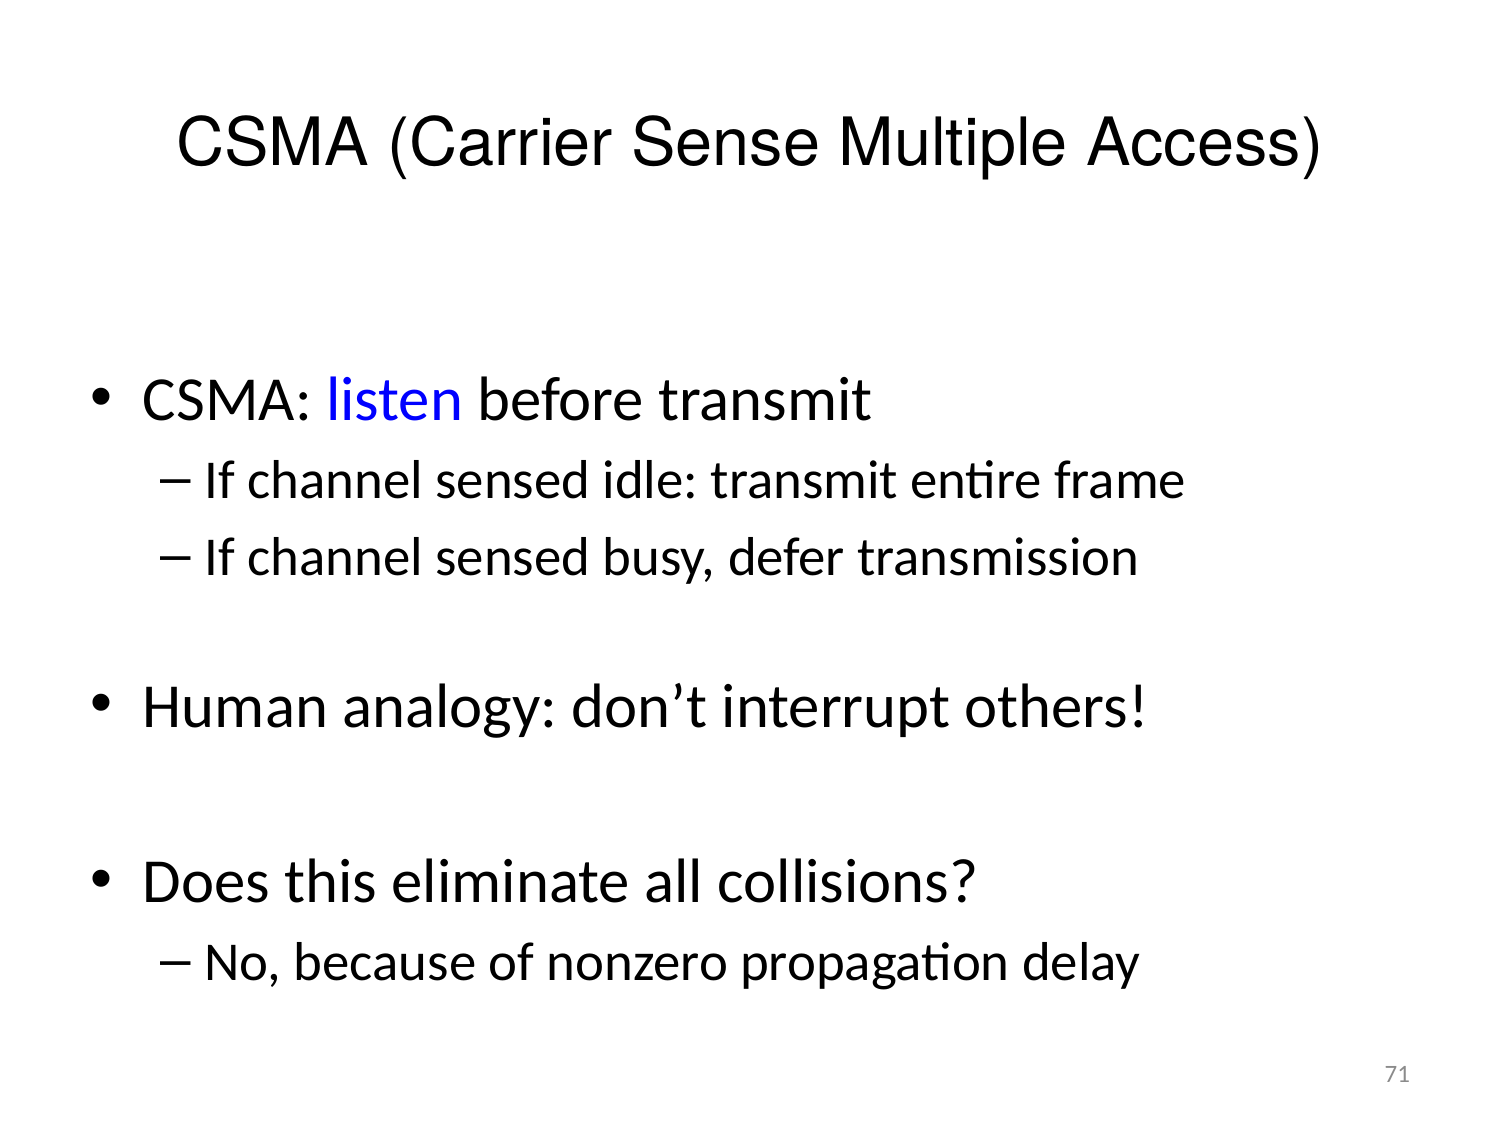

# CSMA (Carrier Sense Multiple Access)

CSMA: listen before transmit
If channel sensed idle: transmit entire frame
If channel sensed busy, defer transmission
Human analogy: don’t interrupt others!

Does this eliminate all collisions?
No, because of nonzero propagation delay
71